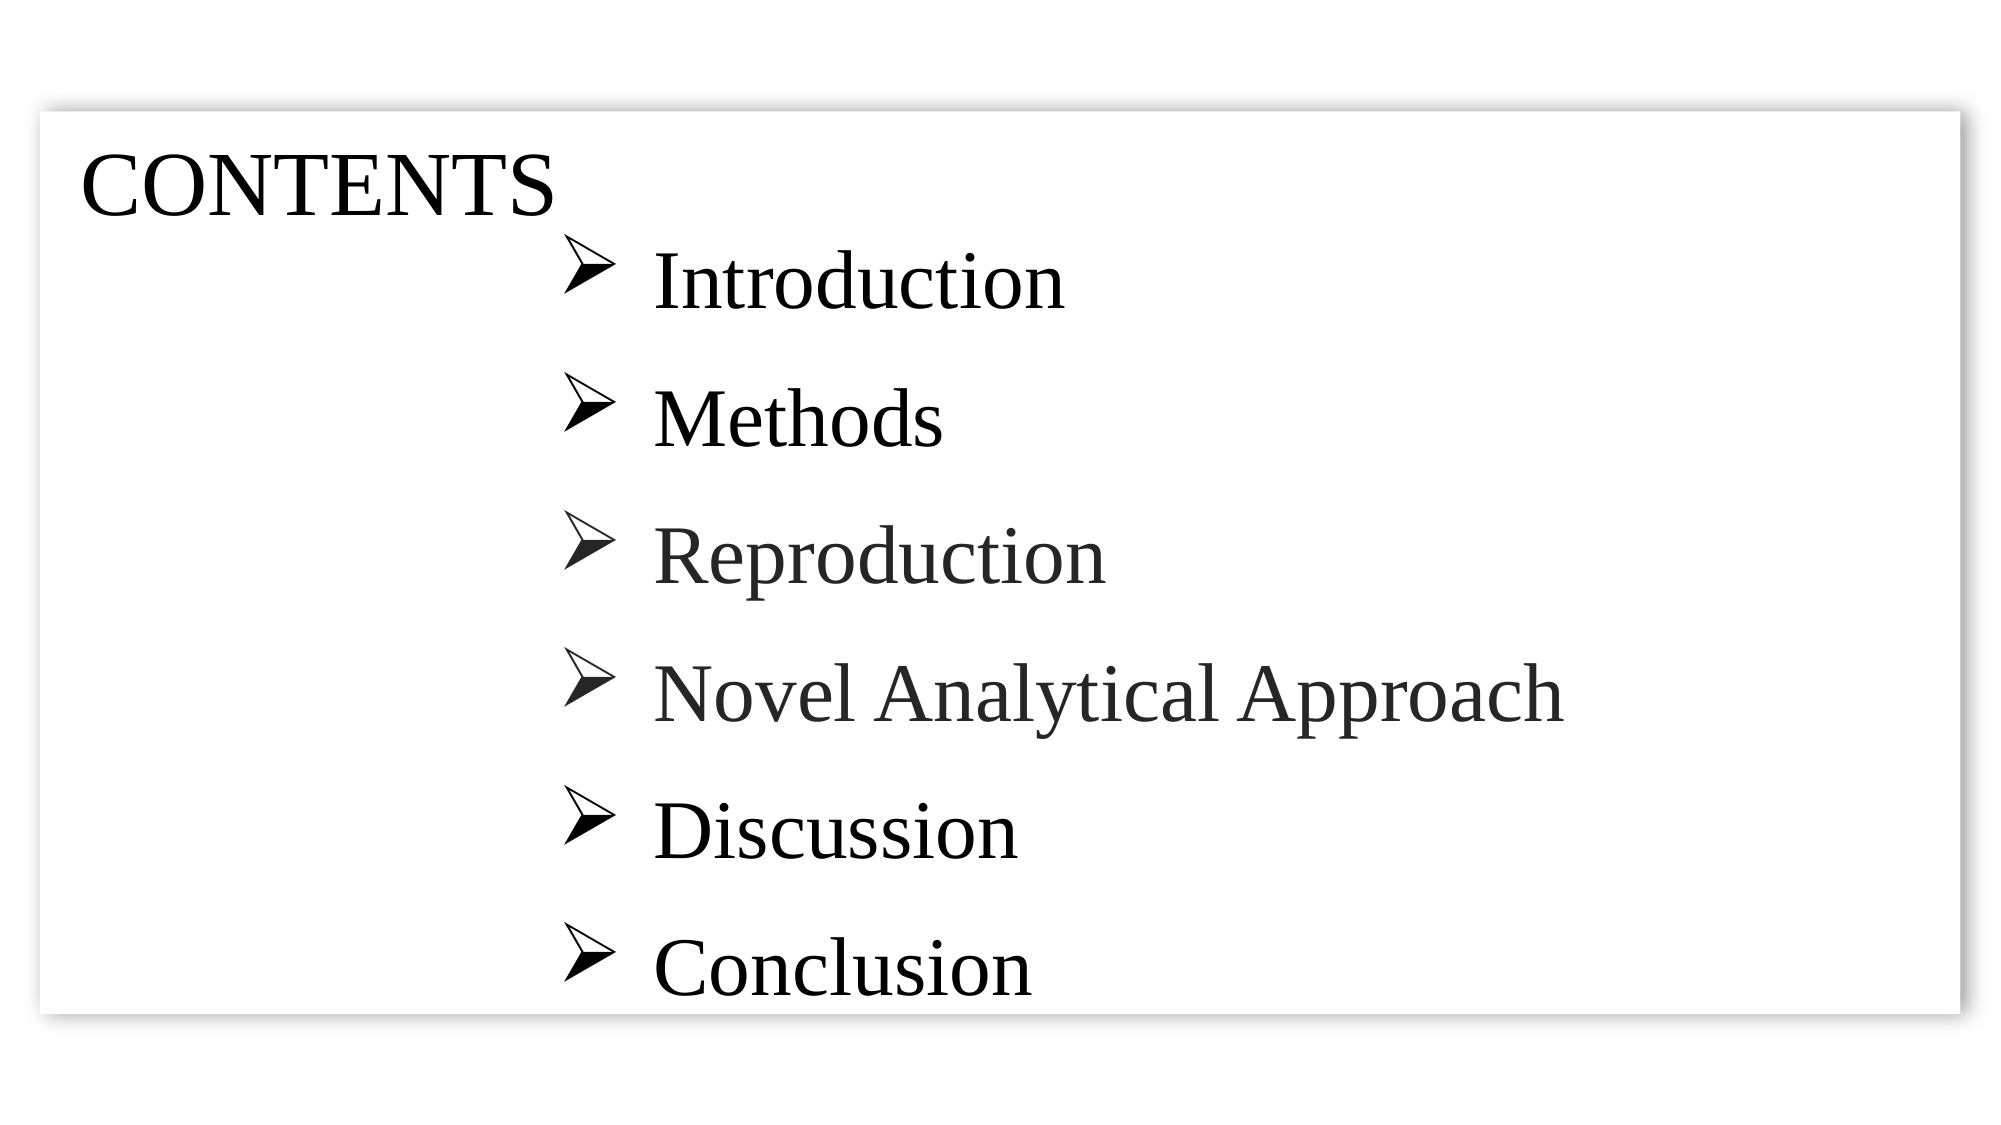

CONTENTS
 Introduction
 Methods
 Reproduction
 Novel Analytical Approach
 Discussion
 Conclusion